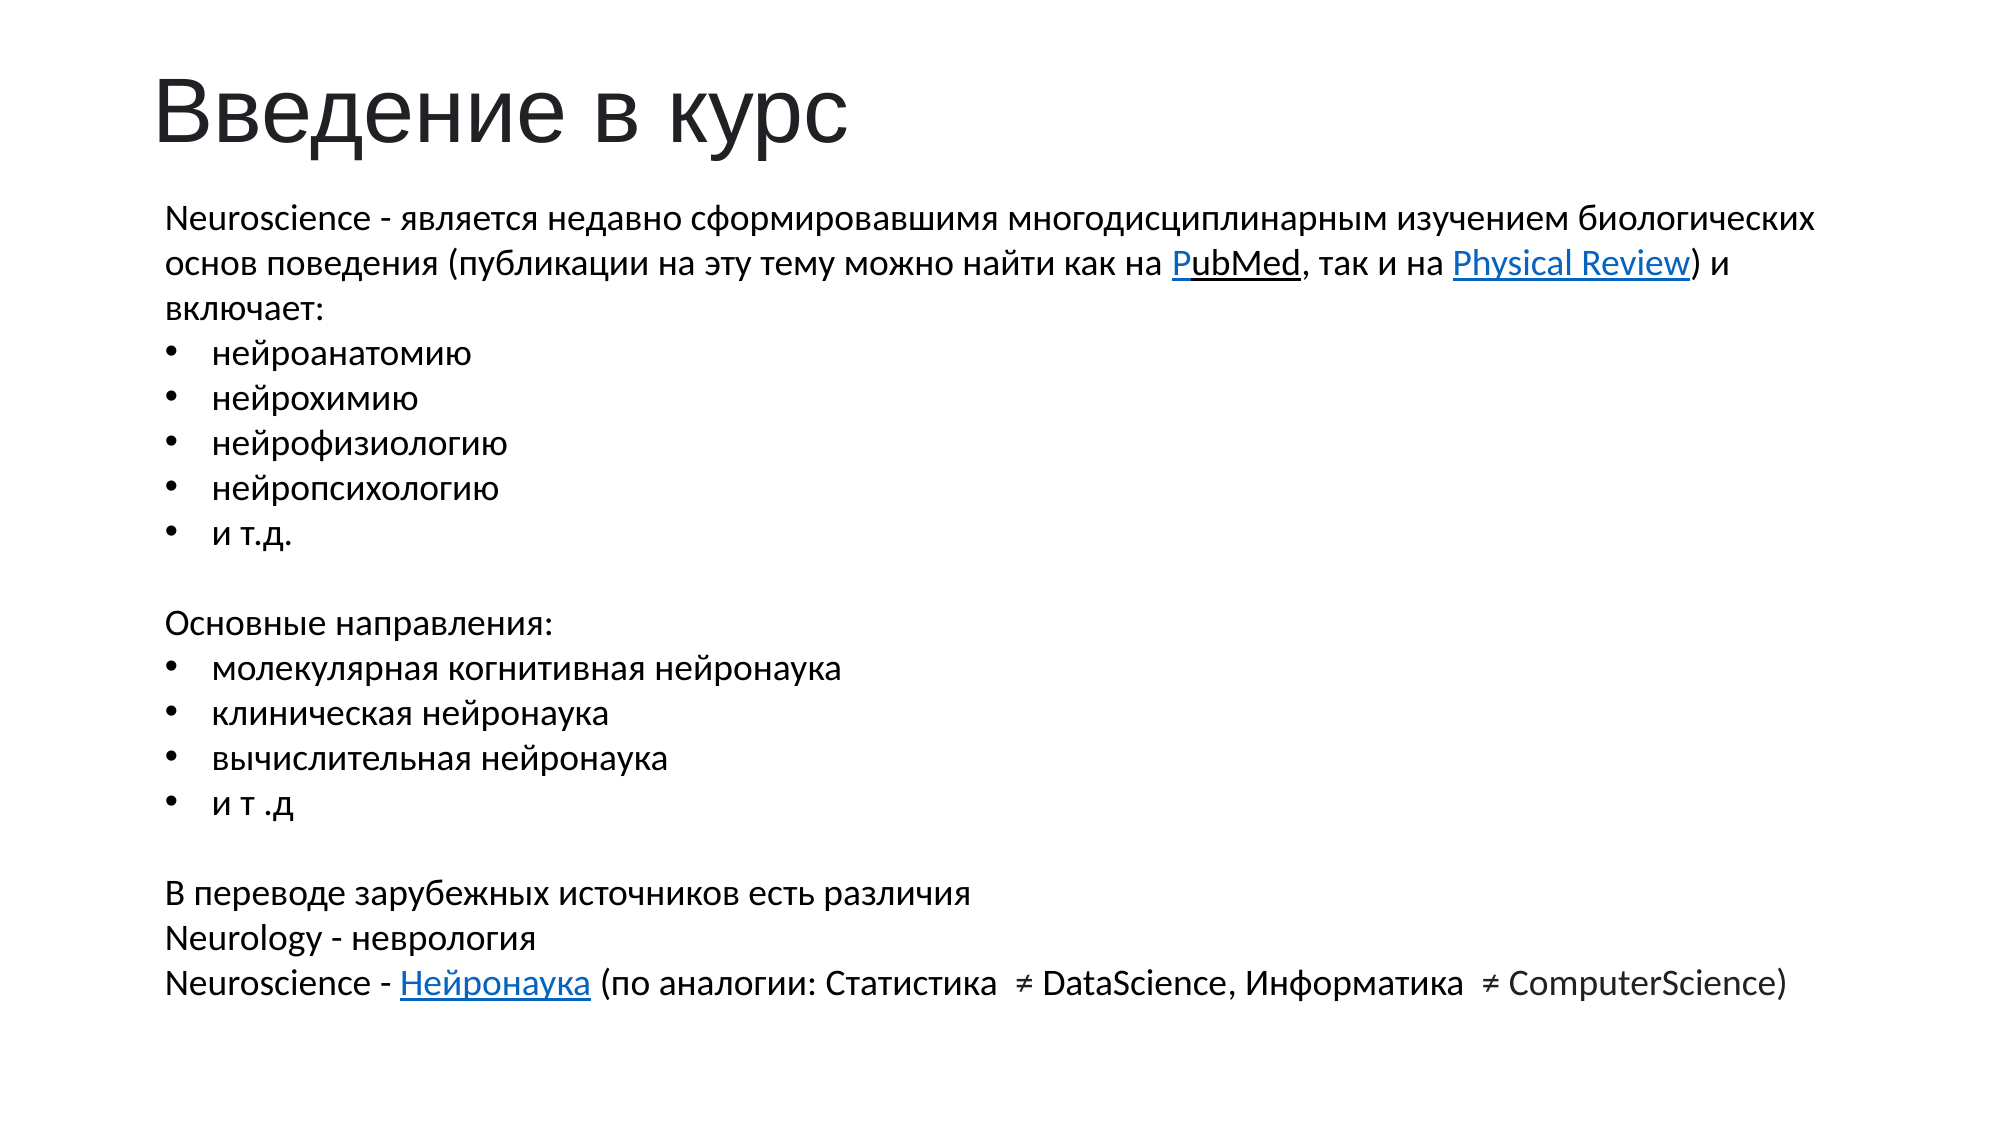

# Введение в курс
Neuroscience - является недавно сформировавшимя многодисциплинарным изучением биологических основ поведения (публикации на эту тему можно найти как на PubMed, так и на Physical Review) и включает:
нейроанатомию
нейрохимию
нейрофизиологию
нейропсихологию
и т.д.

Основные направления:
молекулярная когнитивная нейронаука
клиническая нейронаука
вычислительная нейронаука
и т .д

В переводе зарубежных источников есть различия
Neurology - неврология
Neuroscience - Нейронаука (по аналогии: Статистика  ≠ DataScience, Информатика  ≠ ComputerScience)